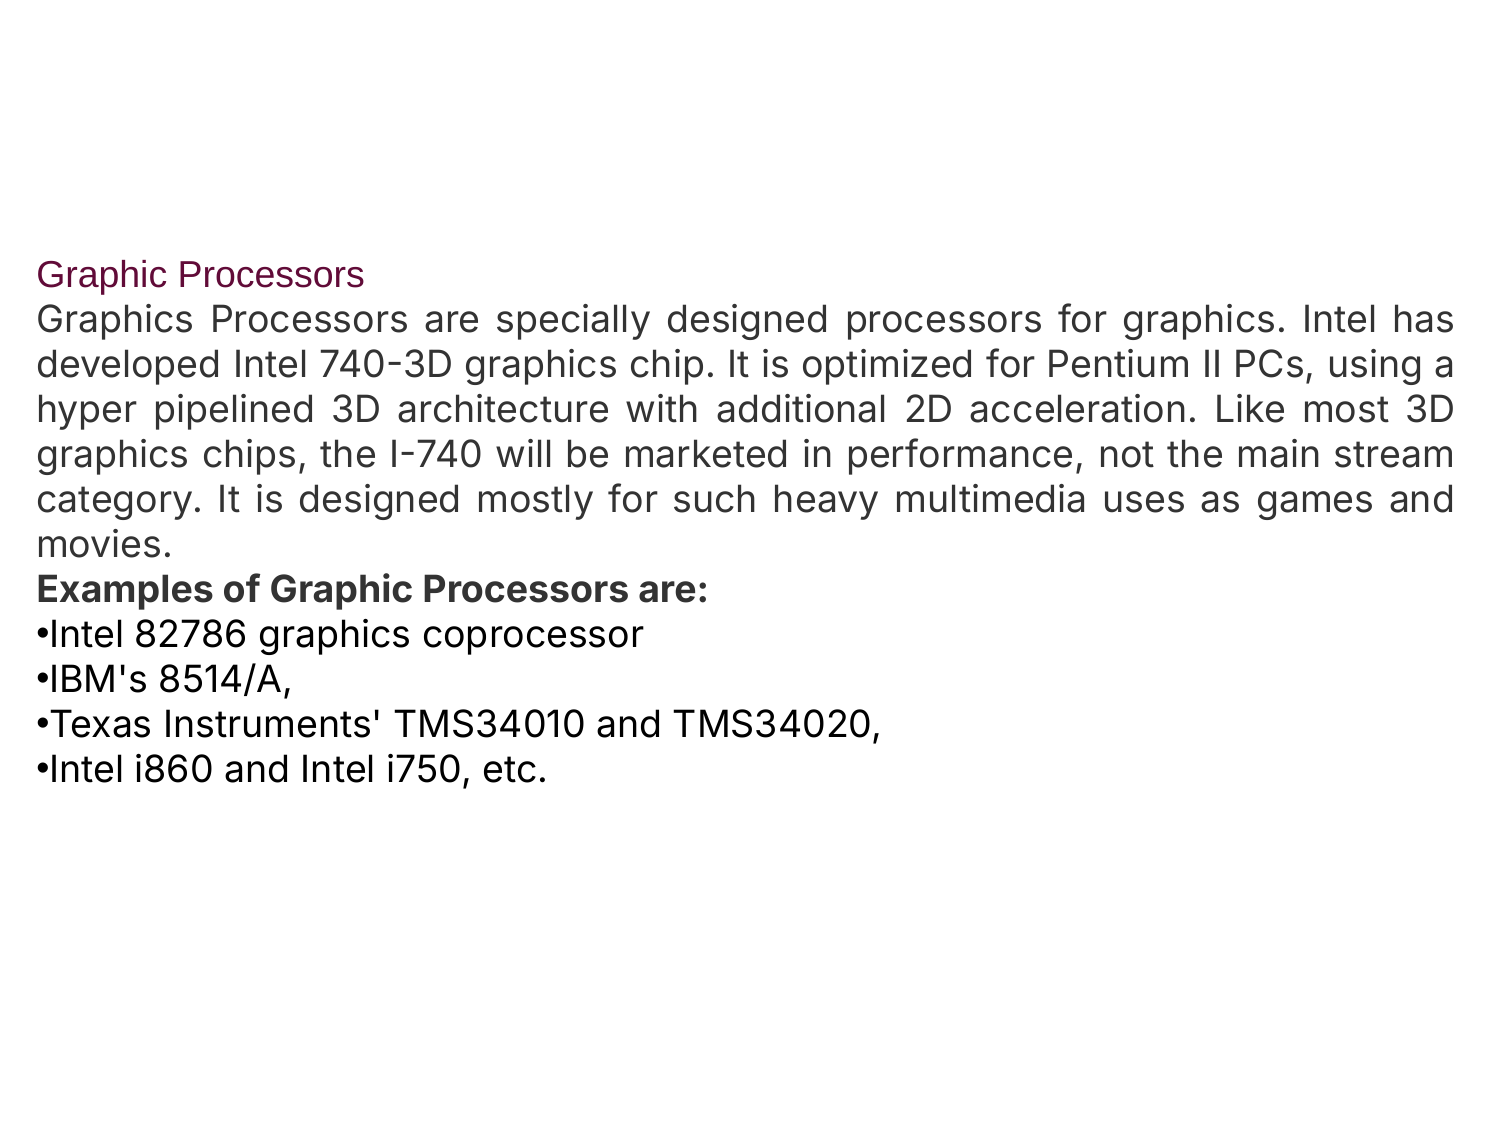

#
Graphic Processors
Graphics Processors are specially designed processors for graphics. Intel has developed Intel 740-3D graphics chip. It is optimized for Pentium II PCs, using a hyper pipelined 3D architecture with additional 2D acceleration. Like most 3D graphics chips, the I-740 will be marketed in performance, not the main stream category. It is designed mostly for such heavy multimedia uses as games and movies.
Examples of Graphic Processors are:
Intel 82786 graphics coprocessor
IBM's 8514/A,
Texas Instruments' TMS34010 and TMS34020,
Intel i860 and Intel i750, etc.